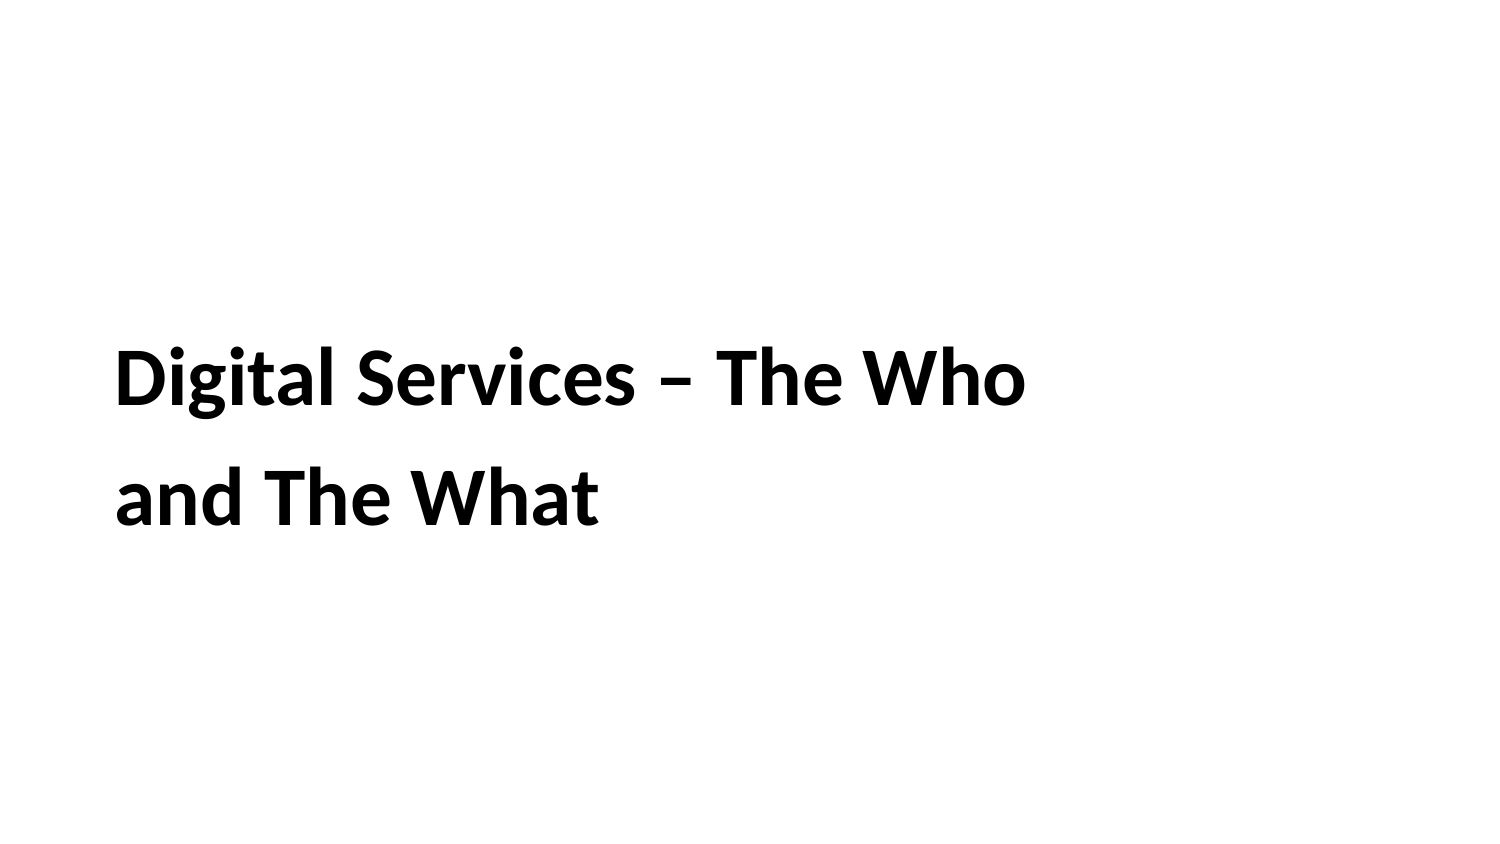

Digital Services – The Who and The What